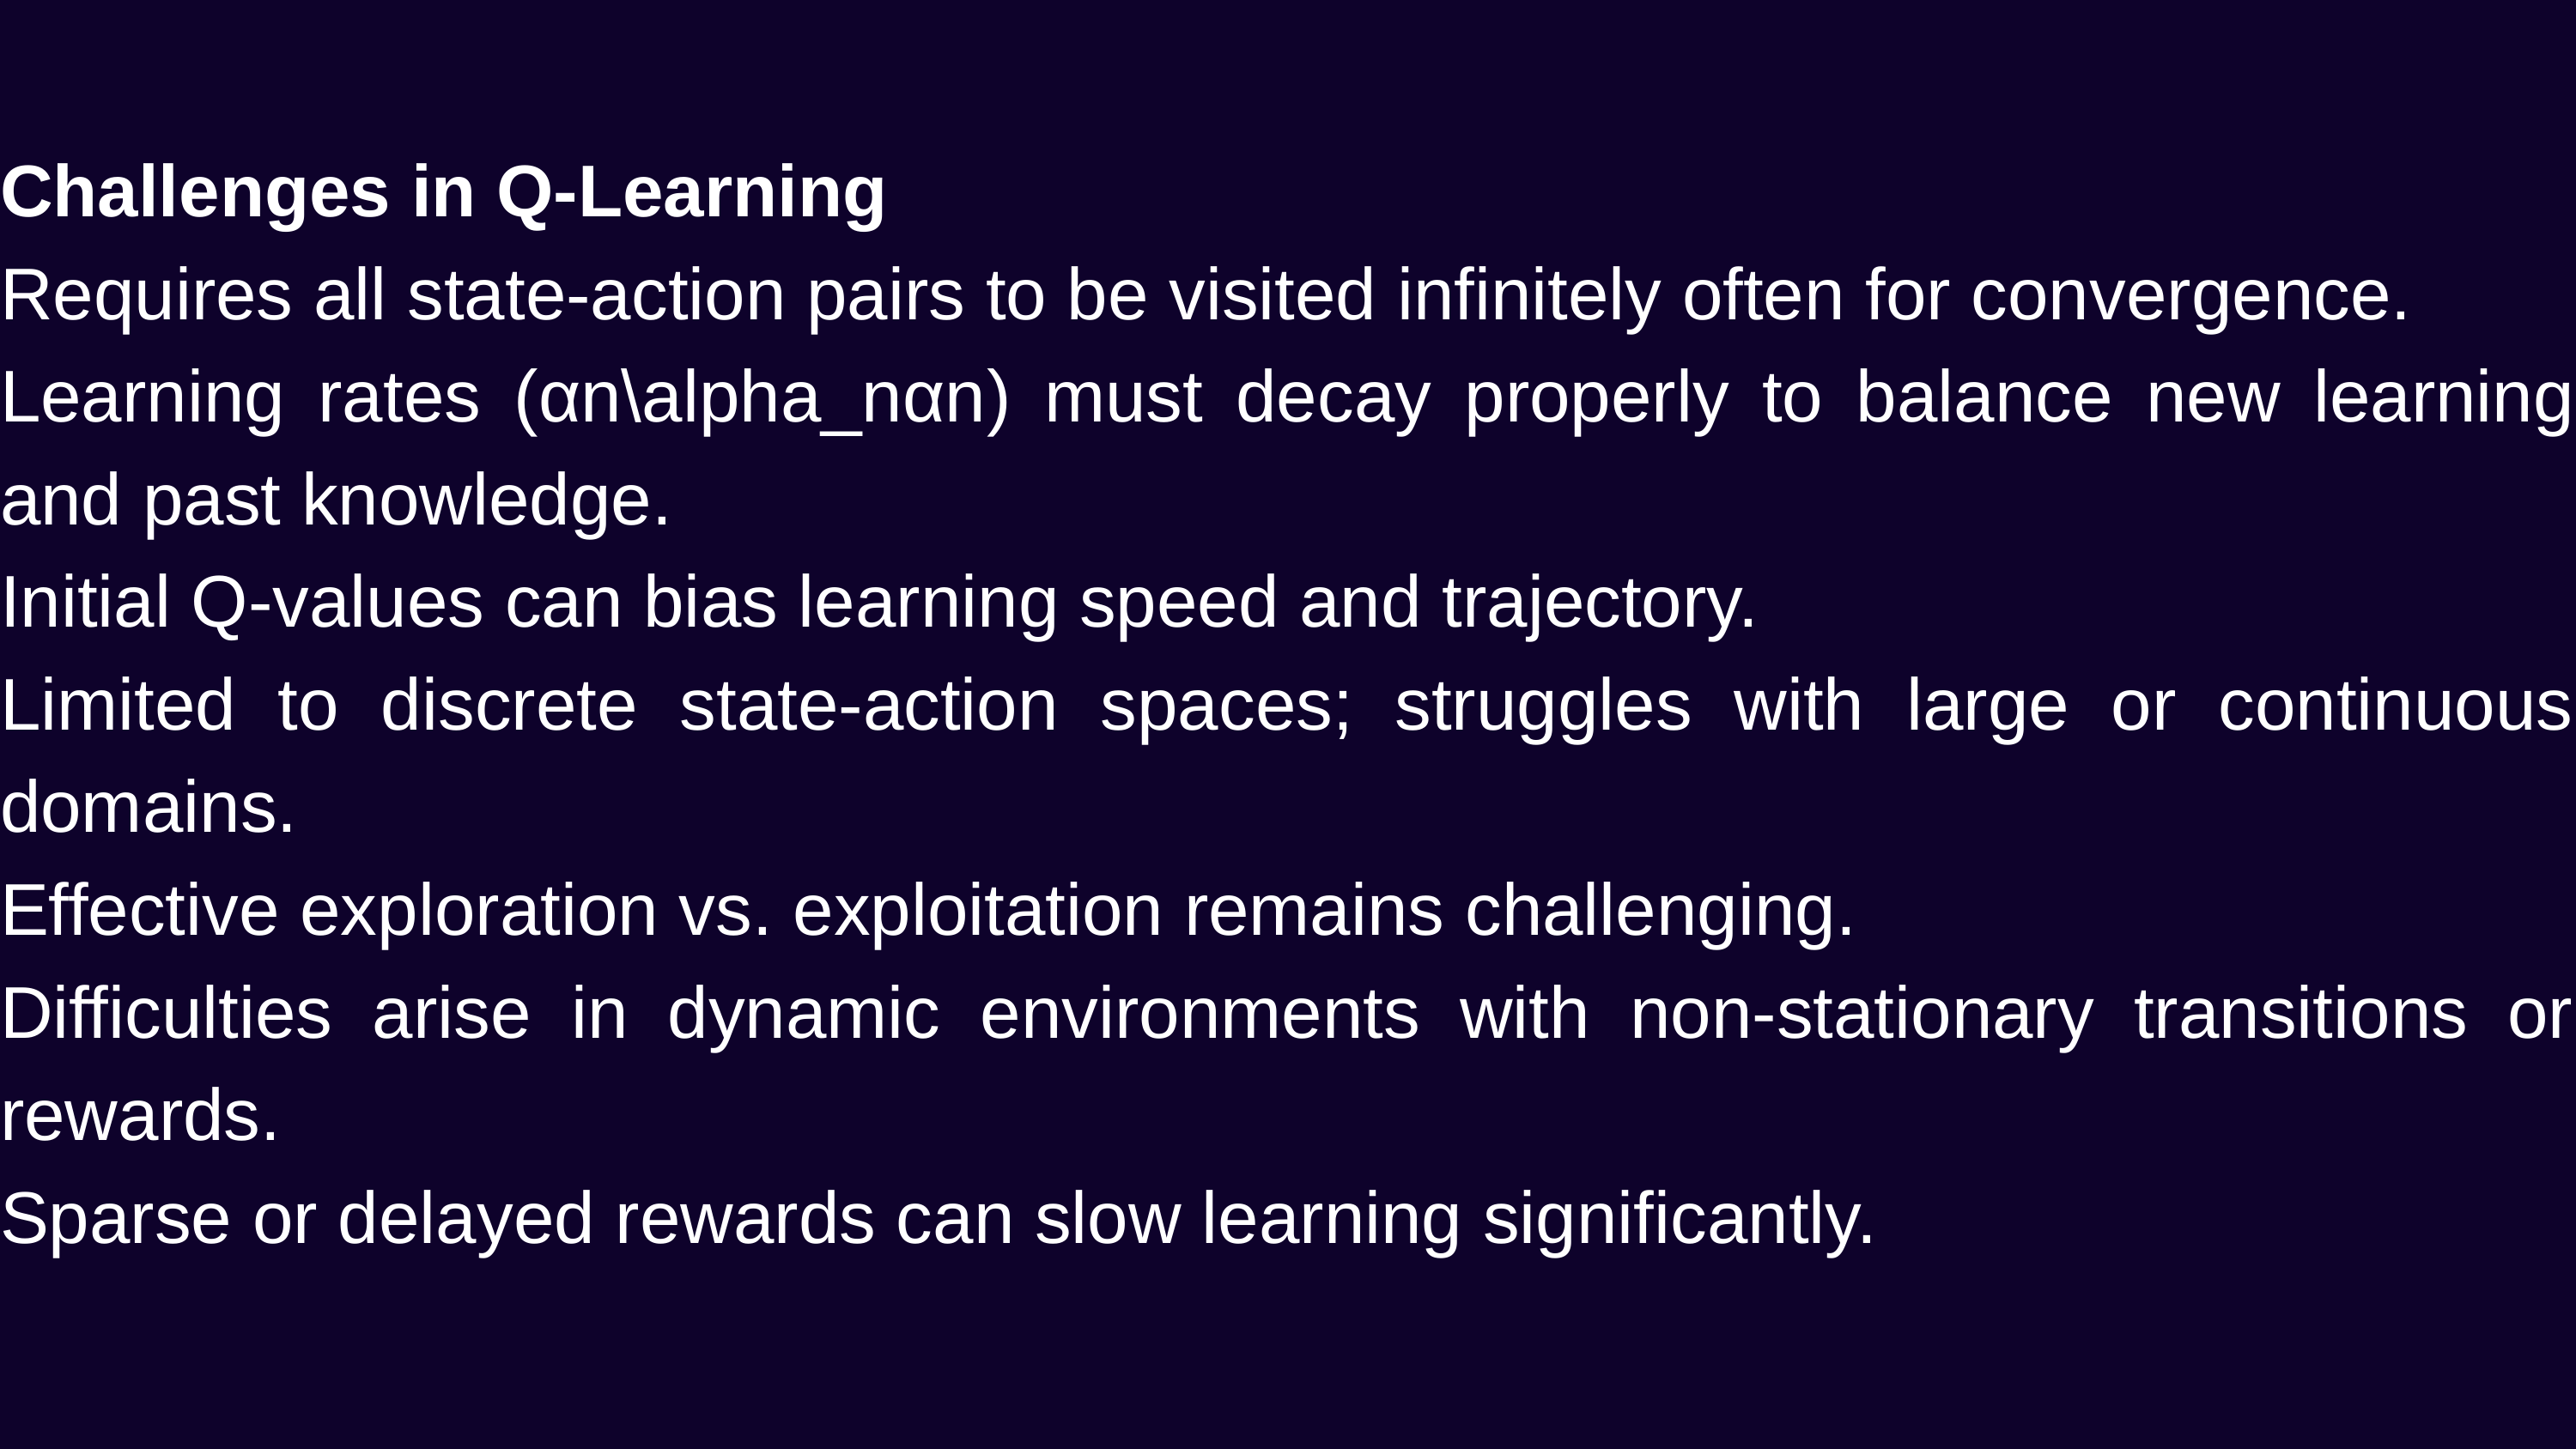

Challenges in Q-Learning
Requires all state-action pairs to be visited infinitely often for convergence.
Learning rates (αn\alpha_nαn​) must decay properly to balance new learning and past knowledge.
Initial Q-values can bias learning speed and trajectory.
Limited to discrete state-action spaces; struggles with large or continuous domains.
Effective exploration vs. exploitation remains challenging.
Difficulties arise in dynamic environments with non-stationary transitions or rewards.
Sparse or delayed rewards can slow learning significantly.